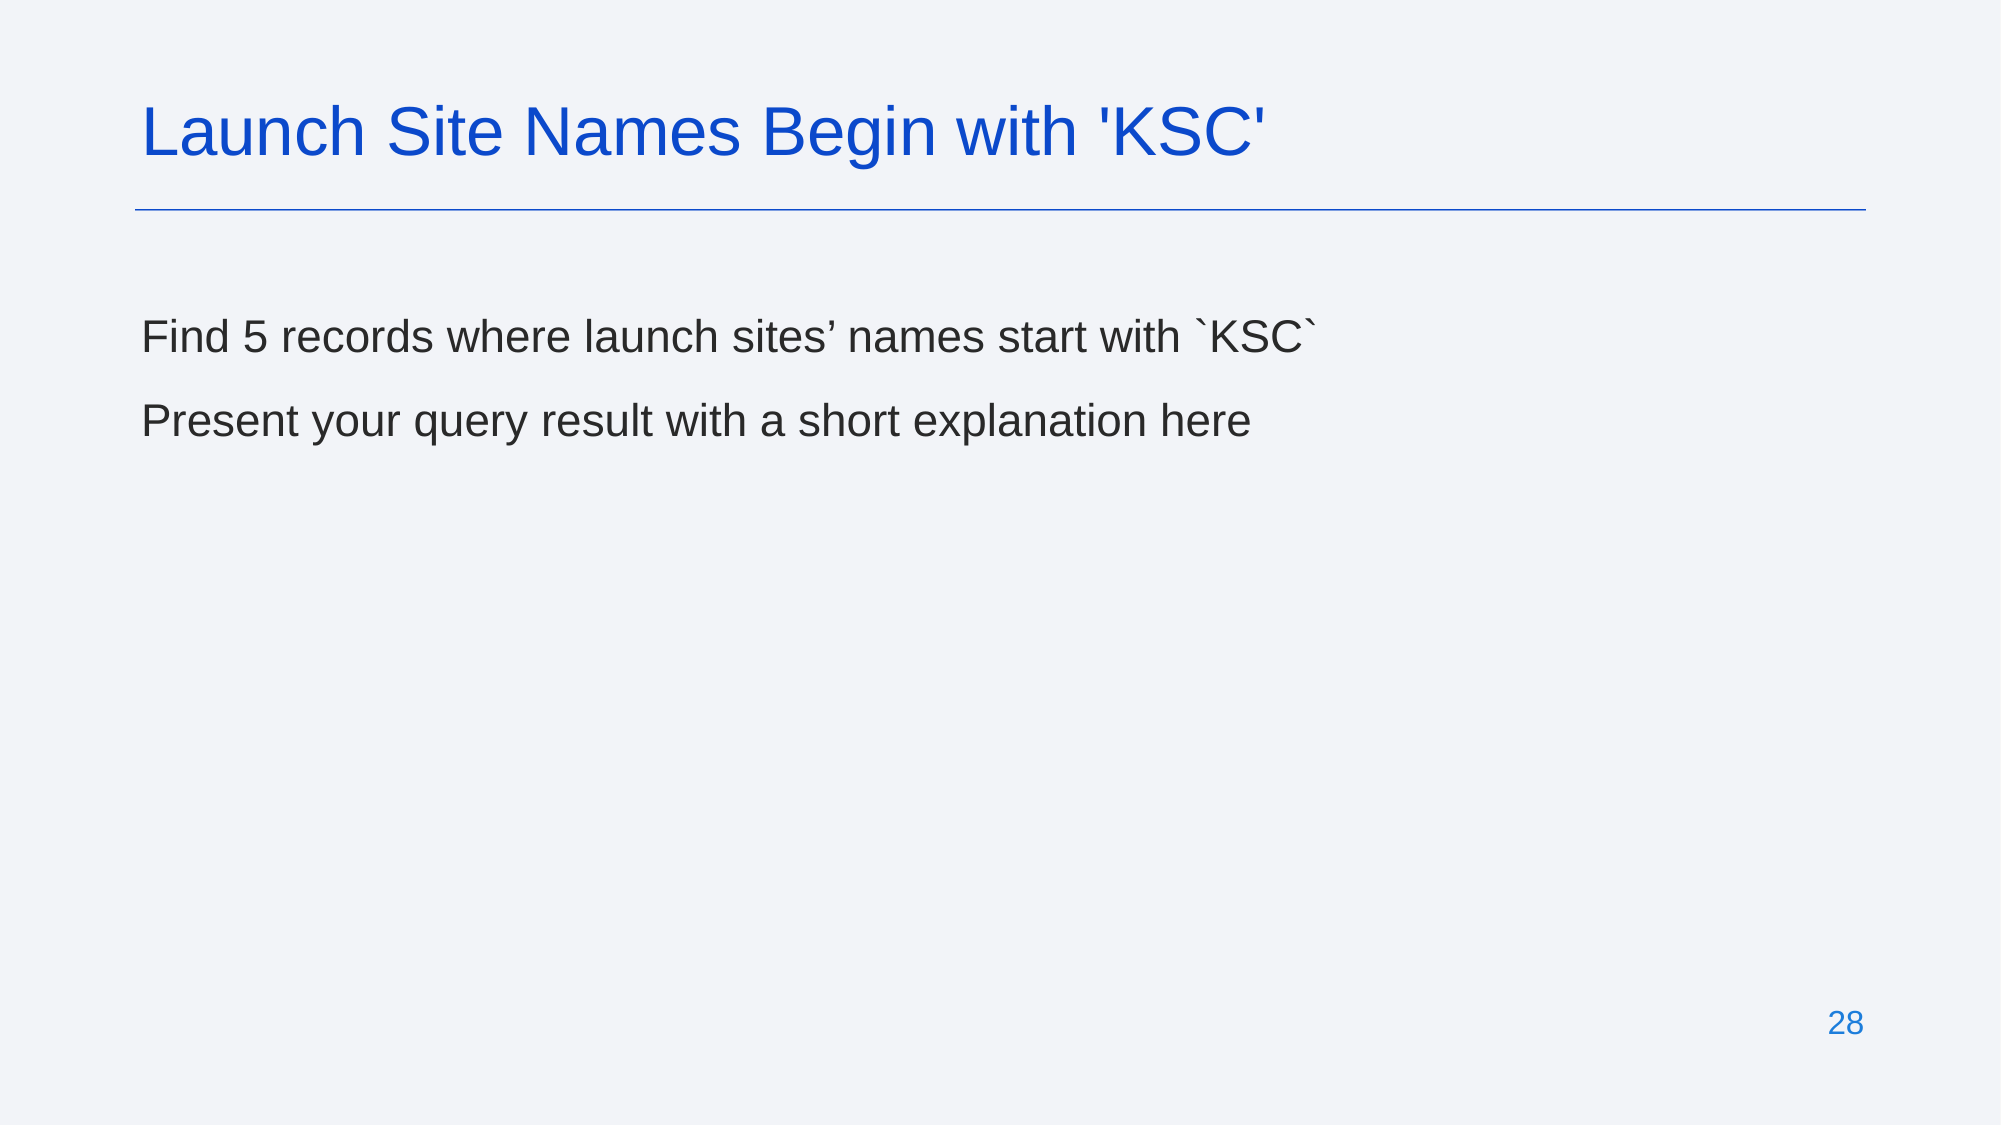

Launch Site Names Begin with 'KSC'
Find 5 records where launch sites’ names start with `KSC`
Present your query result with a short explanation here
28